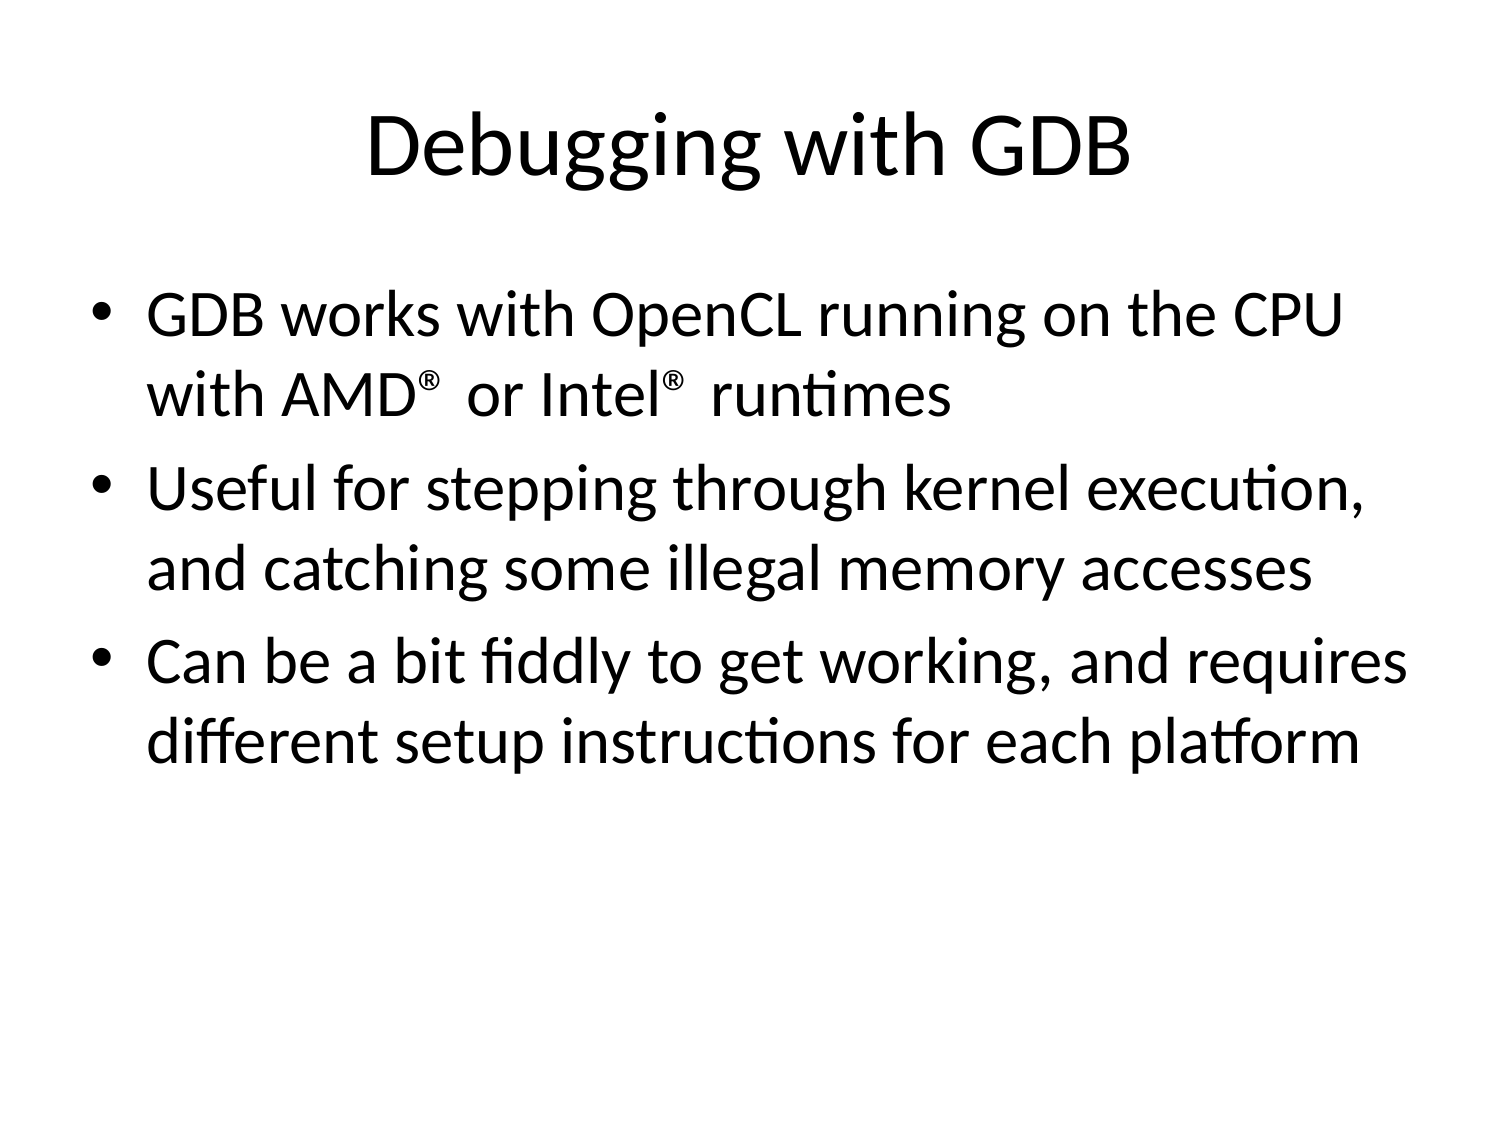

# Debugging with GDB
GDB works with OpenCL running on the CPU with AMD® or Intel® runtimes
Useful for stepping through kernel execution, and catching some illegal memory accesses
Can be a bit fiddly to get working, and requires different setup instructions for each platform